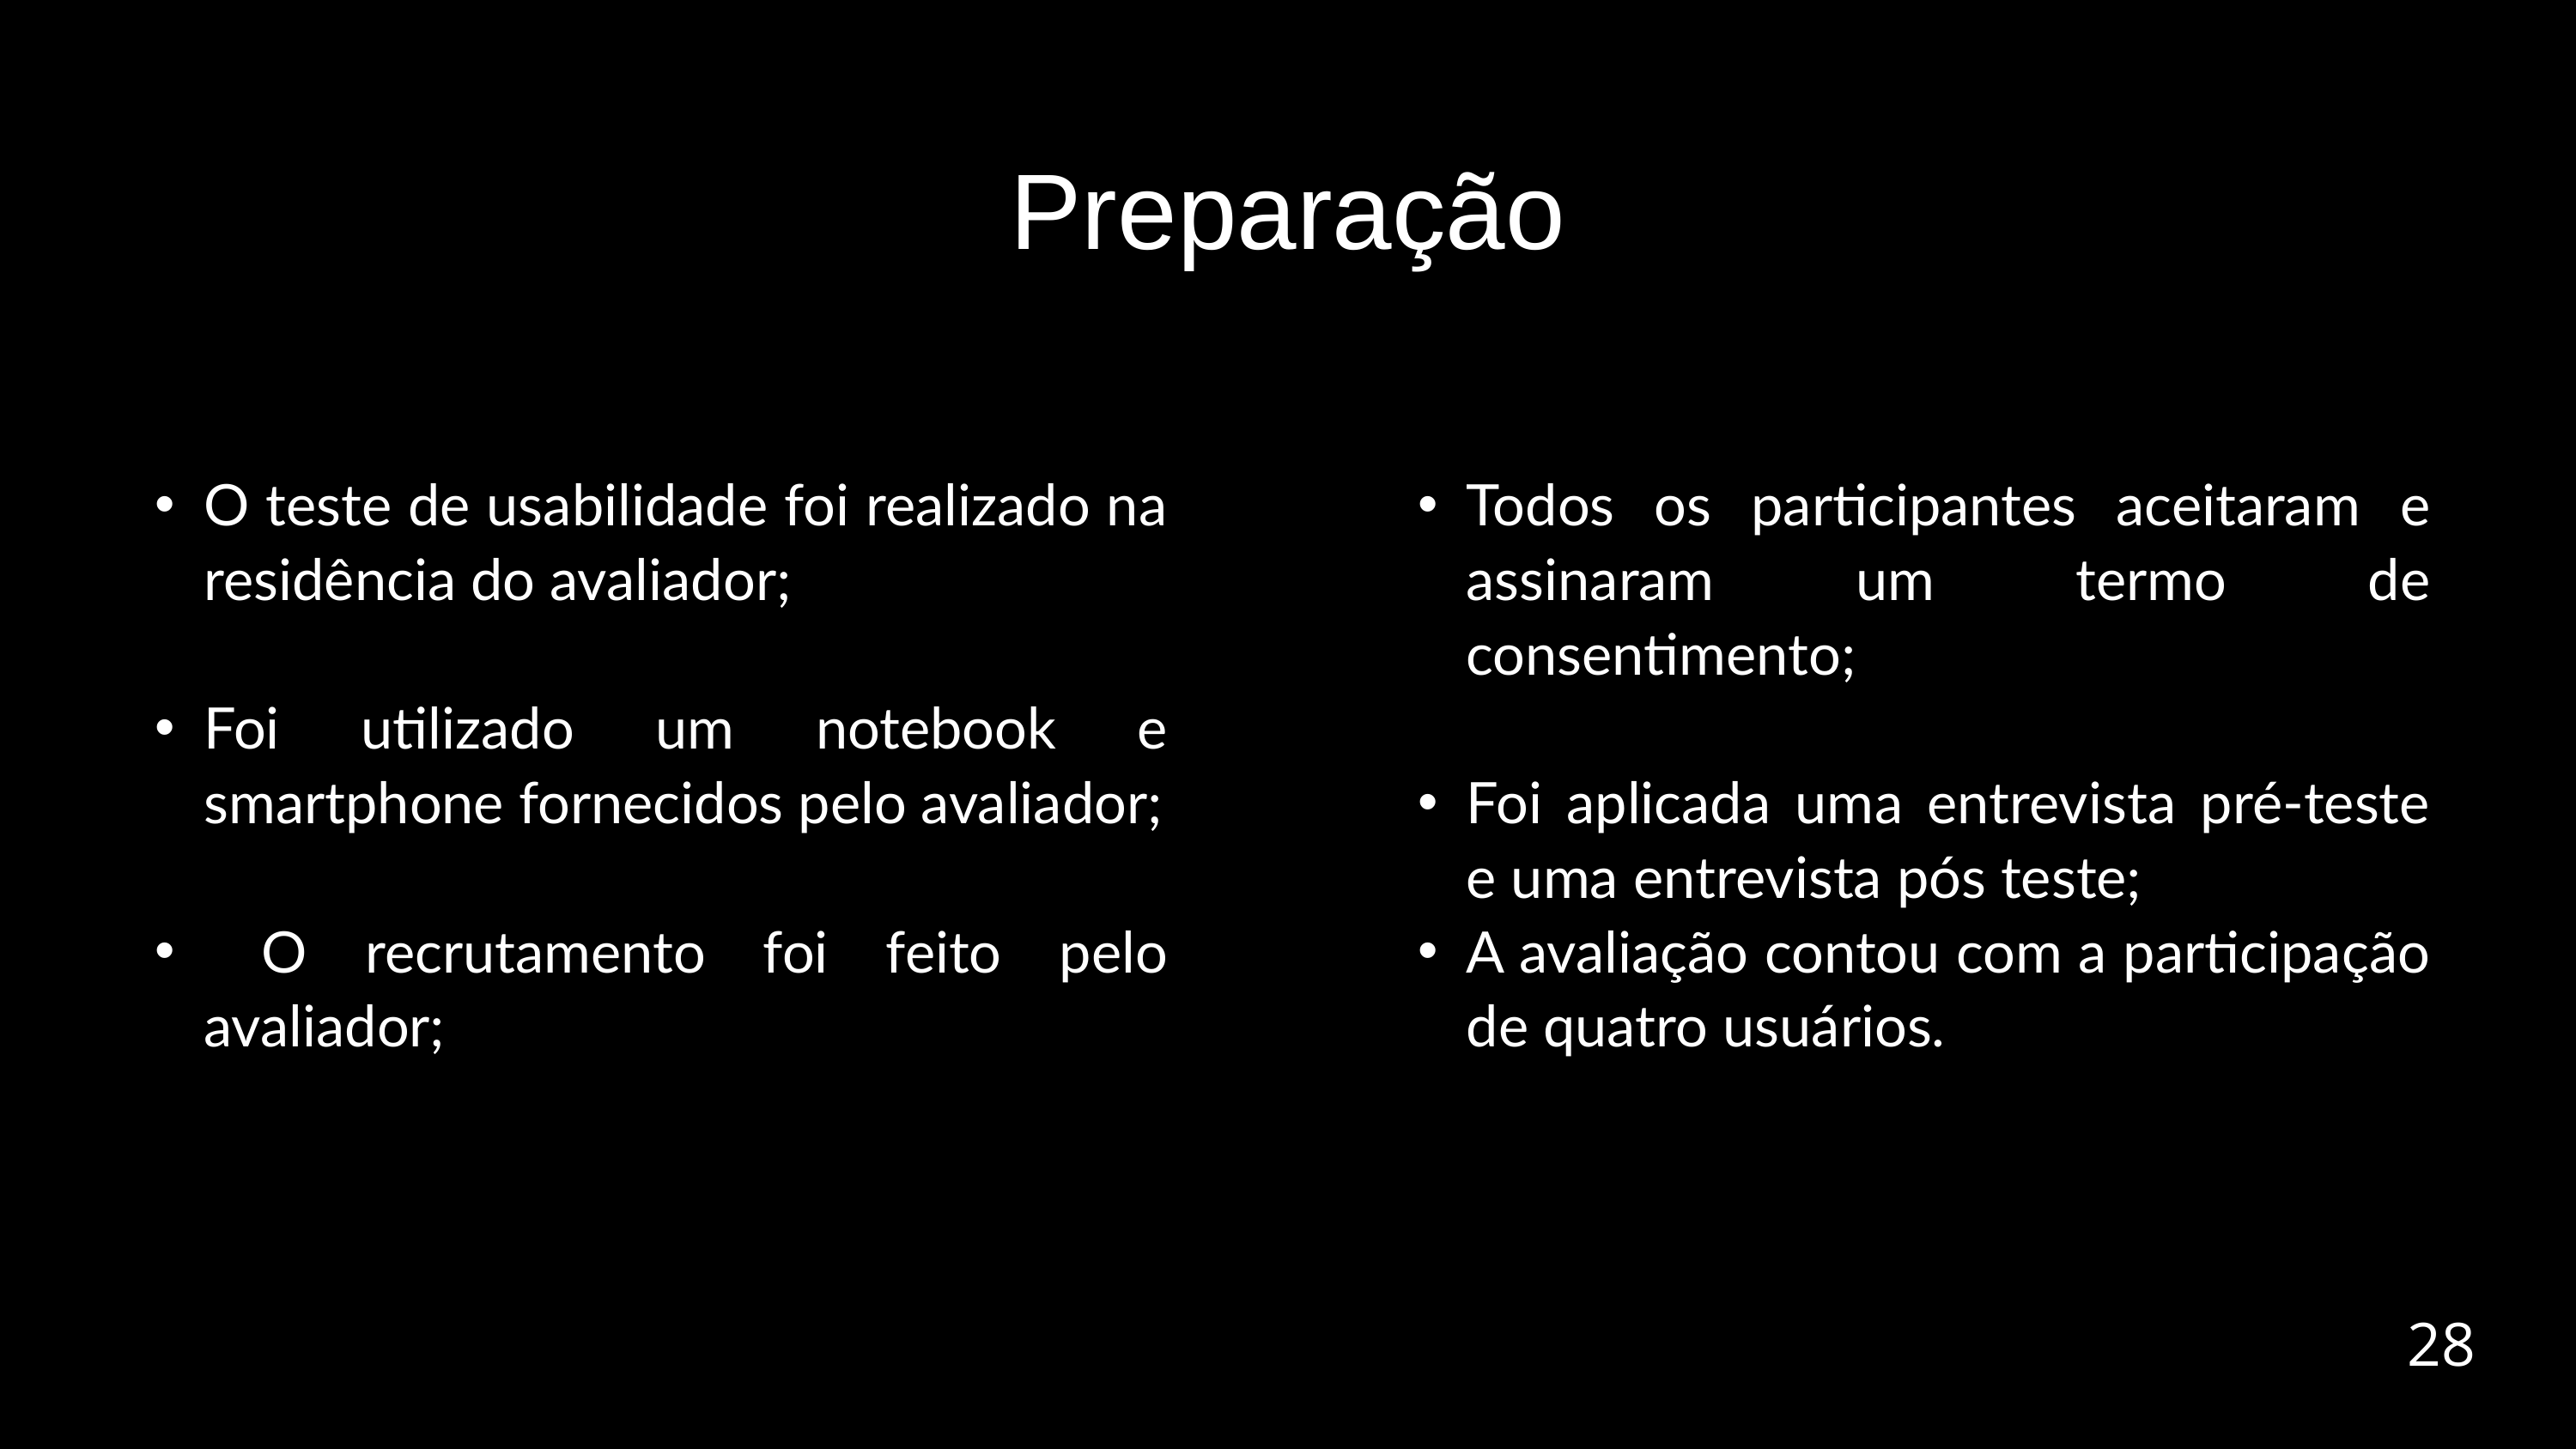

Preparação
O teste de usabilidade foi realizado na residência do avaliador;

Foi utilizado um notebook e smartphone fornecidos pelo avaliador;

 O recrutamento foi feito pelo avaliador;

Todos os participantes aceitaram e assinaram um termo de consentimento;

Foi aplicada uma entrevista pré-teste e uma entrevista pós teste;
A avaliação contou com a participação de quatro usuários.

Create fluid and easy navigation
28